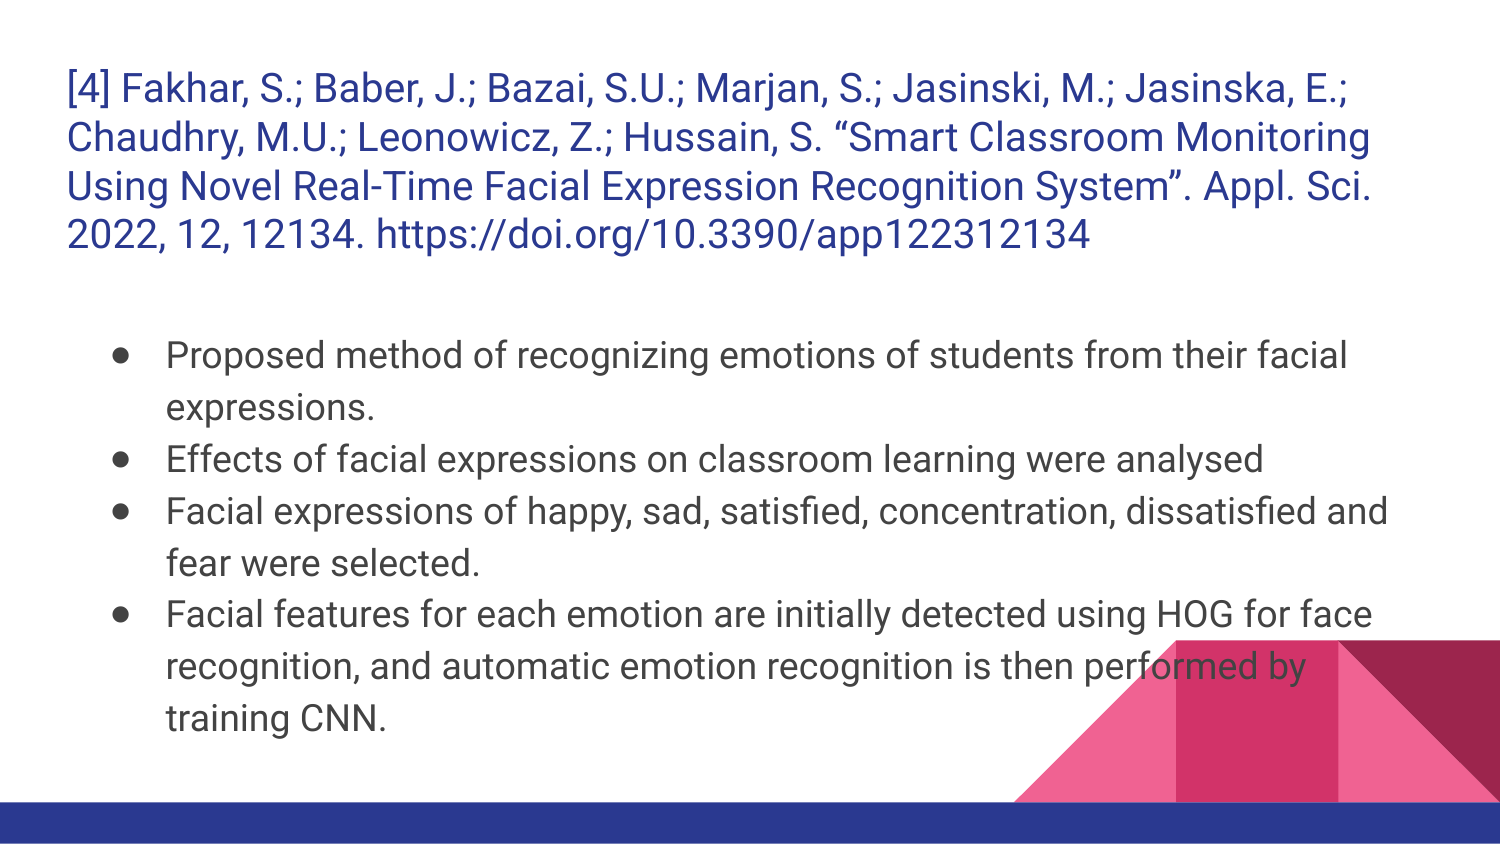

# [4] Fakhar, S.; Baber, J.; Bazai, S.U.; Marjan, S.; Jasinski, M.; Jasinska, E.; Chaudhry, M.U.; Leonowicz, Z.; Hussain, S. “Smart Classroom Monitoring Using Novel Real-Time Facial Expression Recognition System”. Appl. Sci. 2022, 12, 12134. https://doi.org/10.3390/app122312134
Proposed method of recognizing emotions of students from their facial expressions.
Effects of facial expressions on classroom learning were analysed
Facial expressions of happy, sad, satisfied, concentration, dissatisfied and fear were selected.
Facial features for each emotion are initially detected using HOG for face recognition, and automatic emotion recognition is then performed by training CNN.